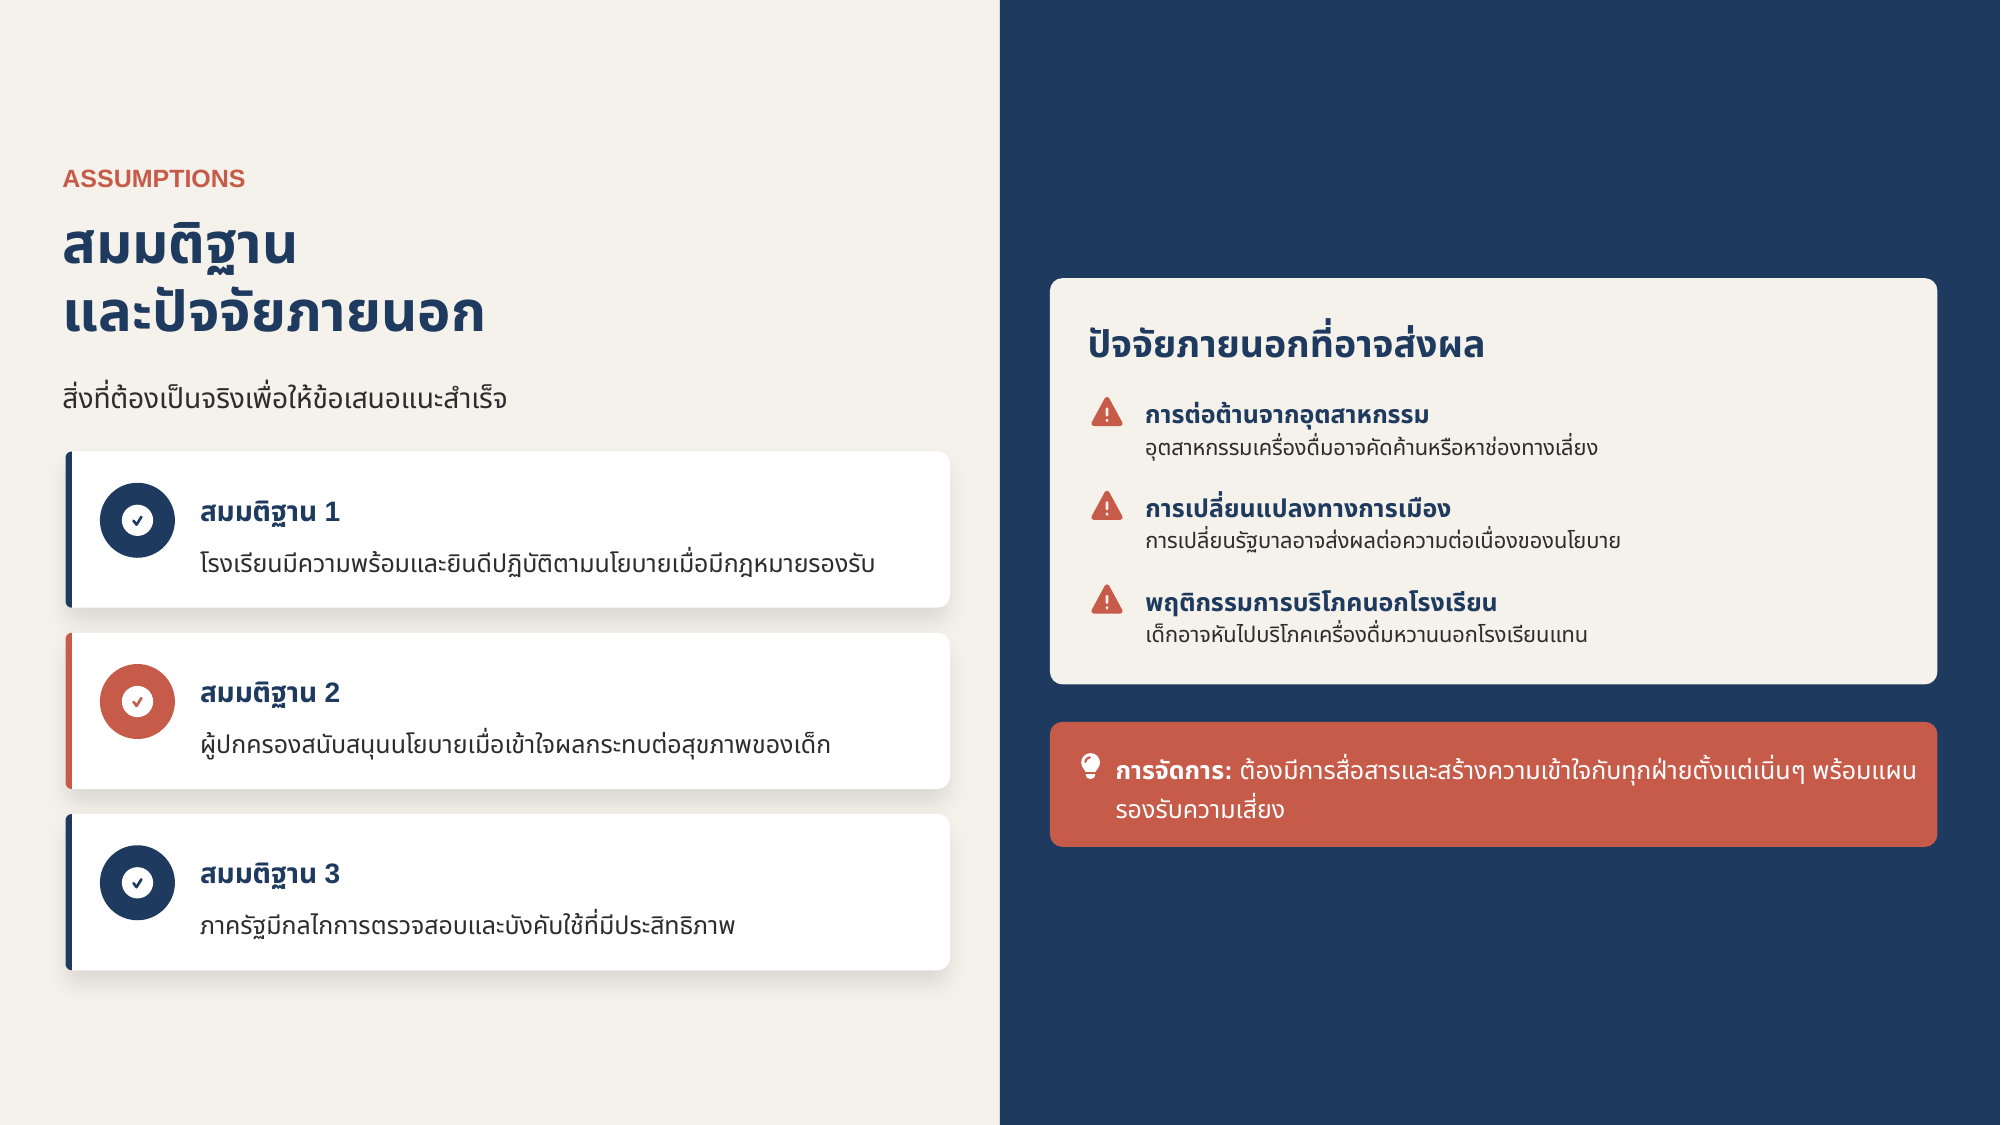

ASSUMPTIONS
สมมติฐาน
และปัจจัยภายนอก

ปัจจัยภายนอกที่อาจส่งผล
สิ่งที่ต้องเป็นจริงเพื่อให้ข้อเสนอแนะสำเร็จ
การต่อต้านจากอุตสาหกรรม

อุตสาหกรรมเครื่องดื่มอาจคัดค้านหรือหาช่องทางเลี่ยง

สมมติฐาน 1
การเปลี่ยนแปลงทางการเมือง

การเปลี่ยนรัฐบาลอาจส่งผลต่อความต่อเนื่องของนโยบาย
โรงเรียนมีความพร้อมและยินดีปฏิบัติตามนโยบายเมื่อมีกฎหมายรองรับ
พฤติกรรมการบริโภคนอกโรงเรียน

เด็กอาจหันไปบริโภคเครื่องดื่มหวานนอกโรงเรียนแทน

สมมติฐาน 2

ผู้ปกครองสนับสนุนนโยบายเมื่อเข้าใจผลกระทบต่อสุขภาพของเด็ก

การจัดการ: ต้องมีการสื่อสารและสร้างความเข้าใจกับทุกฝ่ายตั้งแต่เนิ่นๆ พร้อมแผนรองรับความเสี่ยง

สมมติฐาน 3

ภาครัฐมีกลไกการตรวจสอบและบังคับใช้ที่มีประสิทธิภาพ